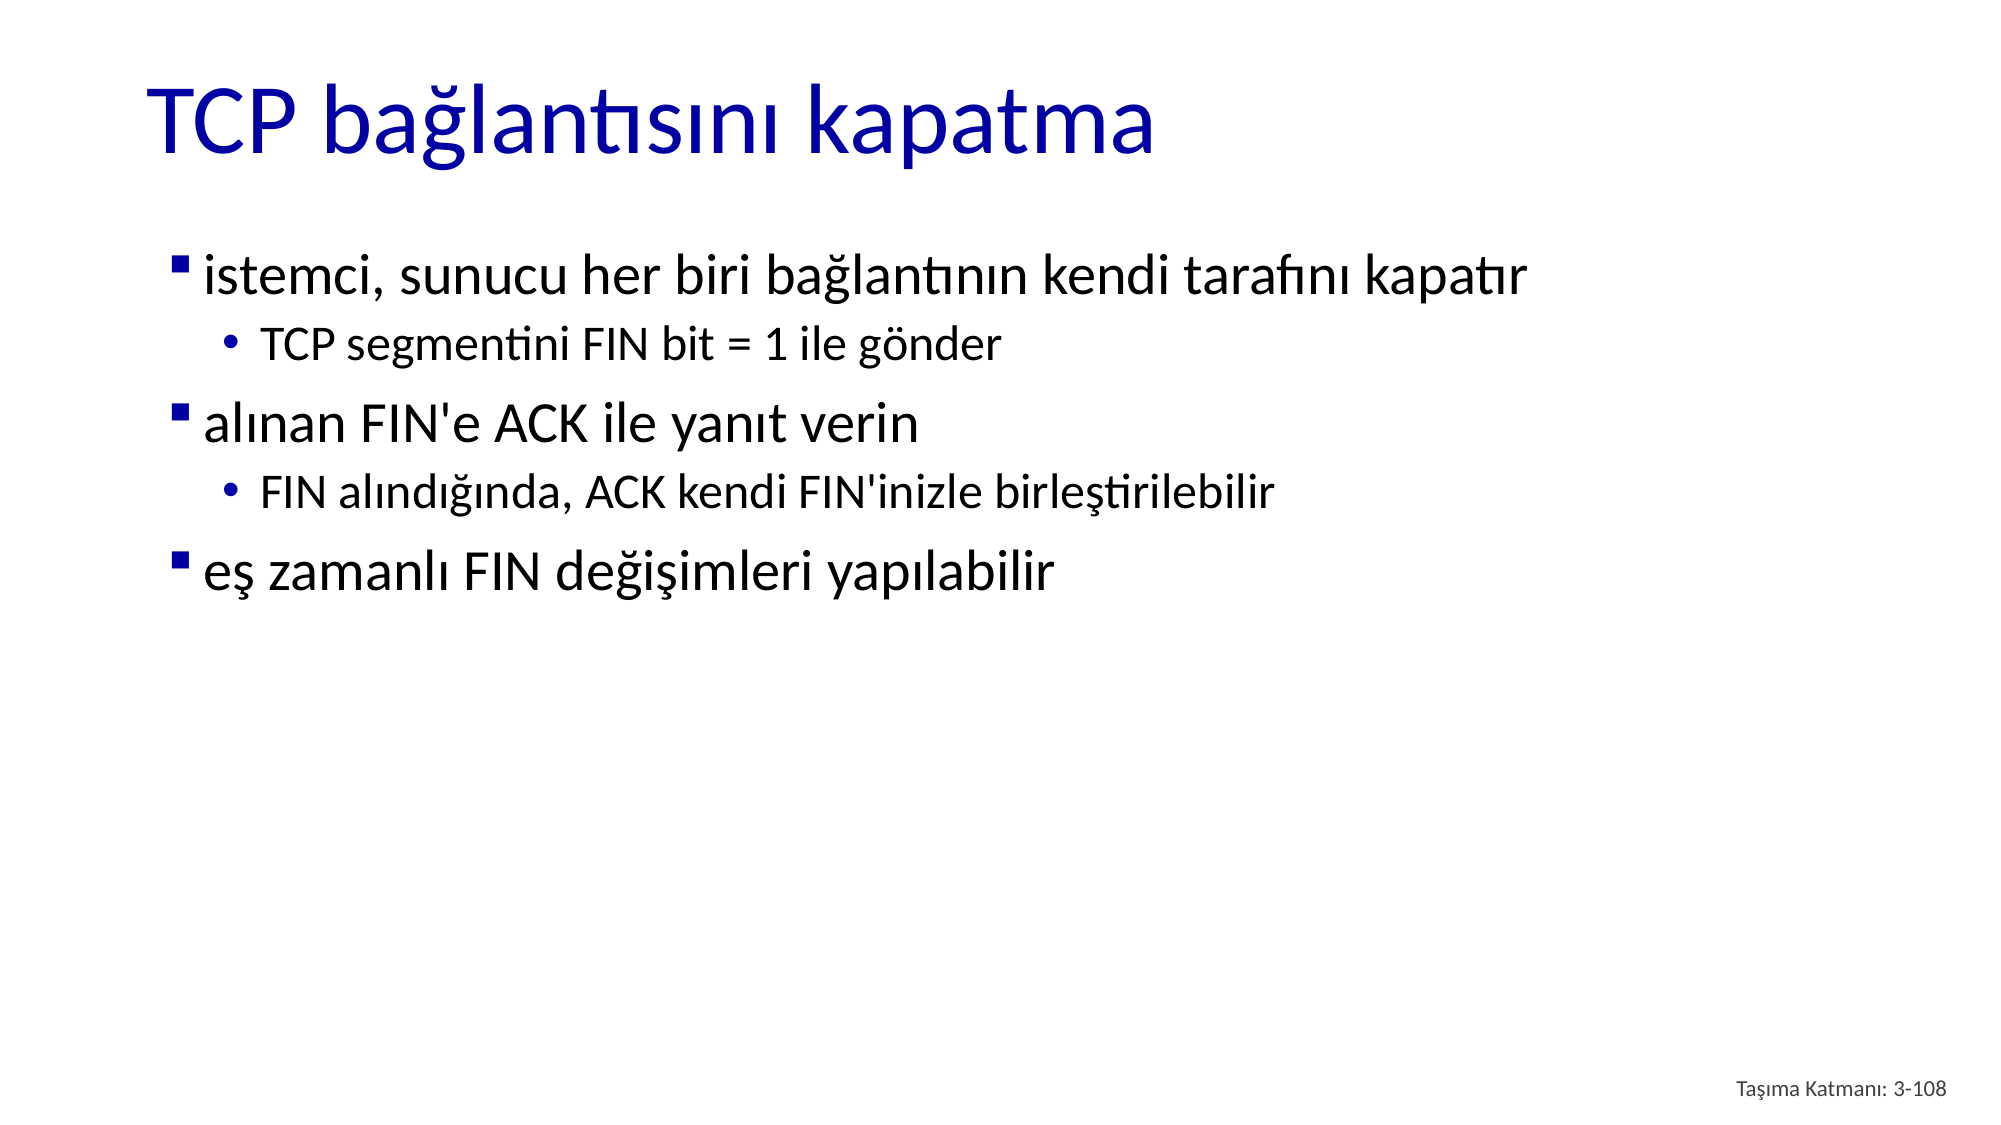

# TCP bağlantısını kapatma
istemci, sunucu her biri bağlantının kendi tarafını kapatır
TCP segmentini FIN bit = 1 ile gönder
alınan FIN'e ACK ile yanıt verin
FIN alındığında, ACK kendi FIN'inizle birleştirilebilir
eş zamanlı FIN değişimleri yapılabilir
Taşıma Katmanı: 3-108